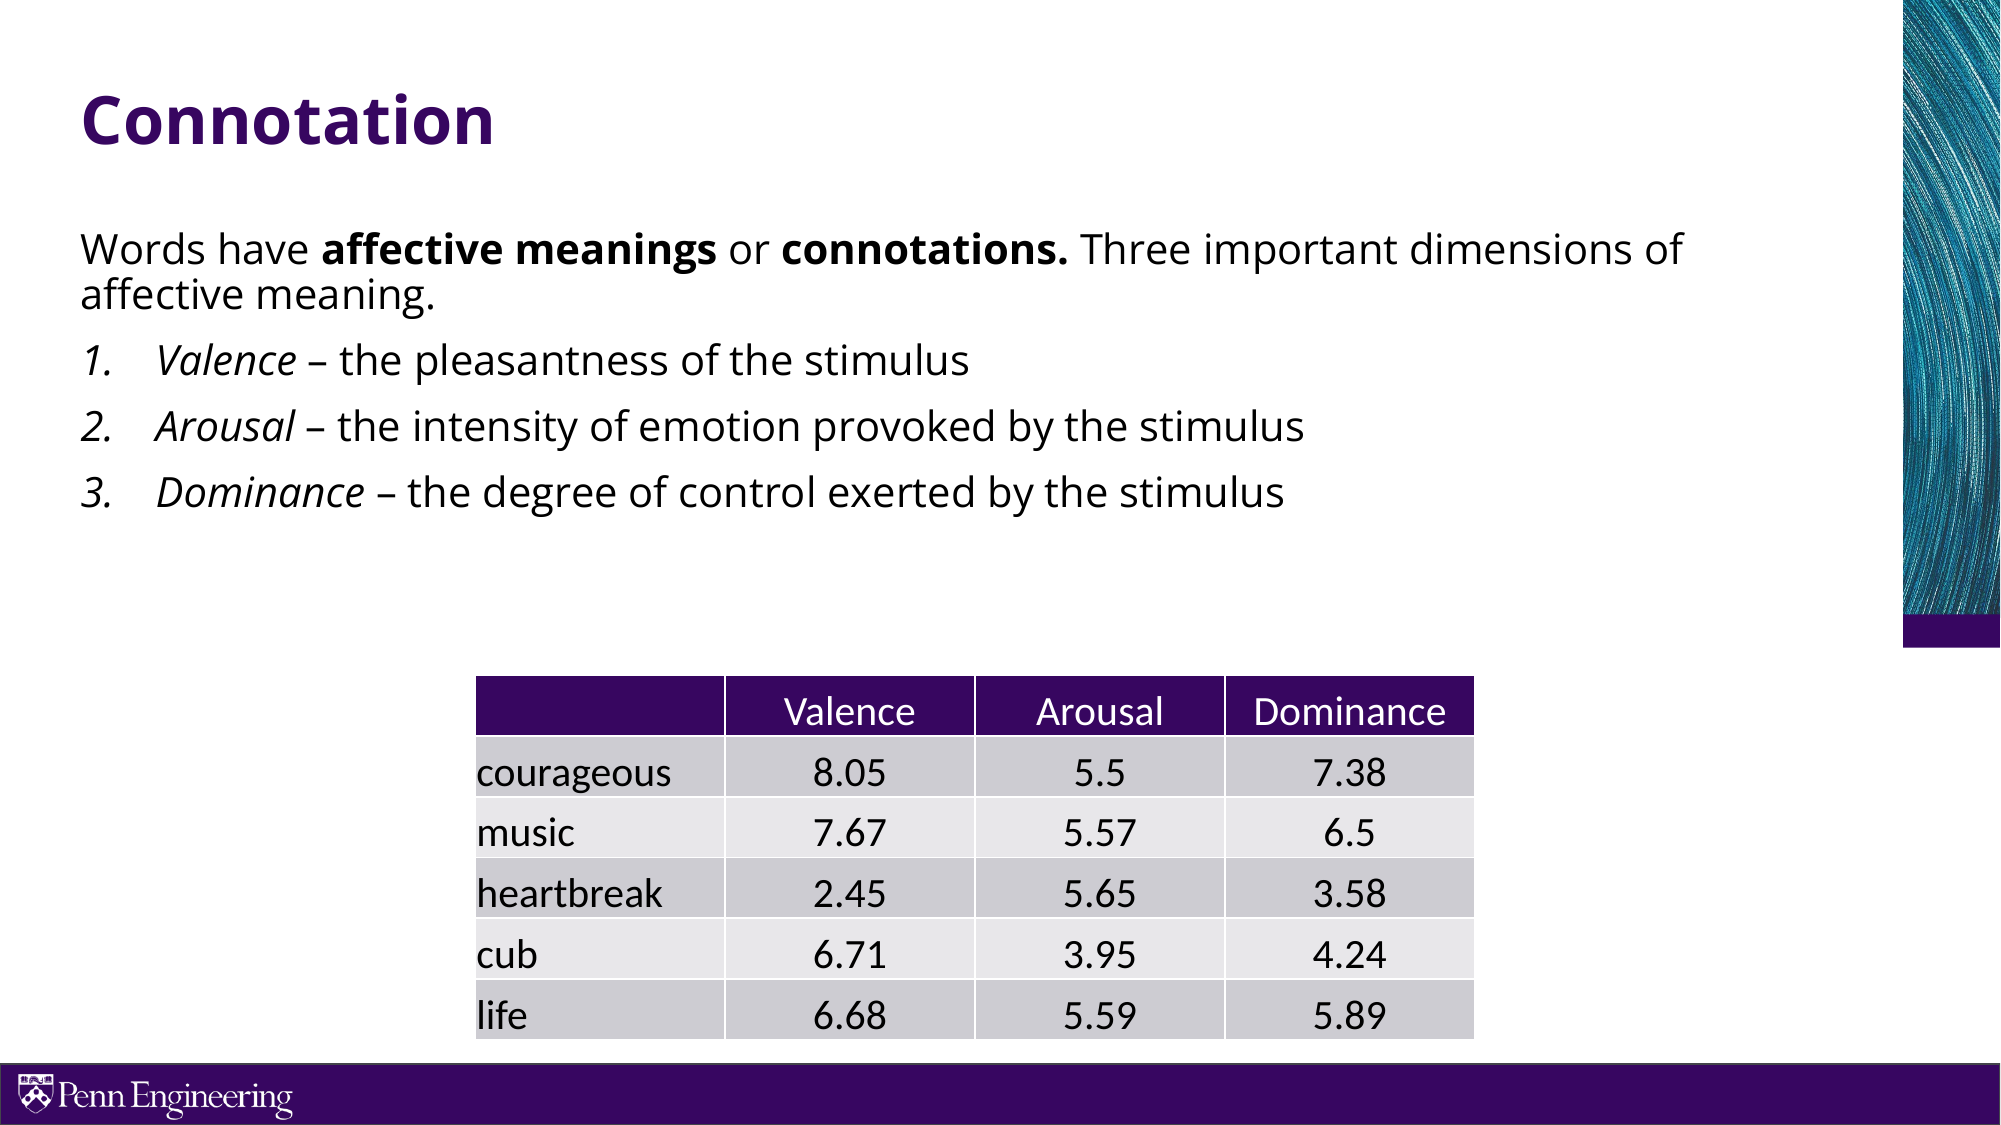

# Connotation
Words have affective meanings or connotations. Three important dimensions of affective meaning.
Valence – the pleasantness of the stimulus
Arousal – the intensity of emotion provoked by the stimulus
Dominance – the degree of control exerted by the stimulus

|  | Valence | Arousal | Dominance |
| --- | --- | --- | --- |
| courageous | 8.05 | 5.5 | 7.38 |
| music | 7.67 | 5.57 | 6.5 |
| heartbreak | 2.45 | 5.65 | 3.58 |
| cub | 6.71 | 3.95 | 4.24 |
| life | 6.68 | 5.59 | 5.89 |